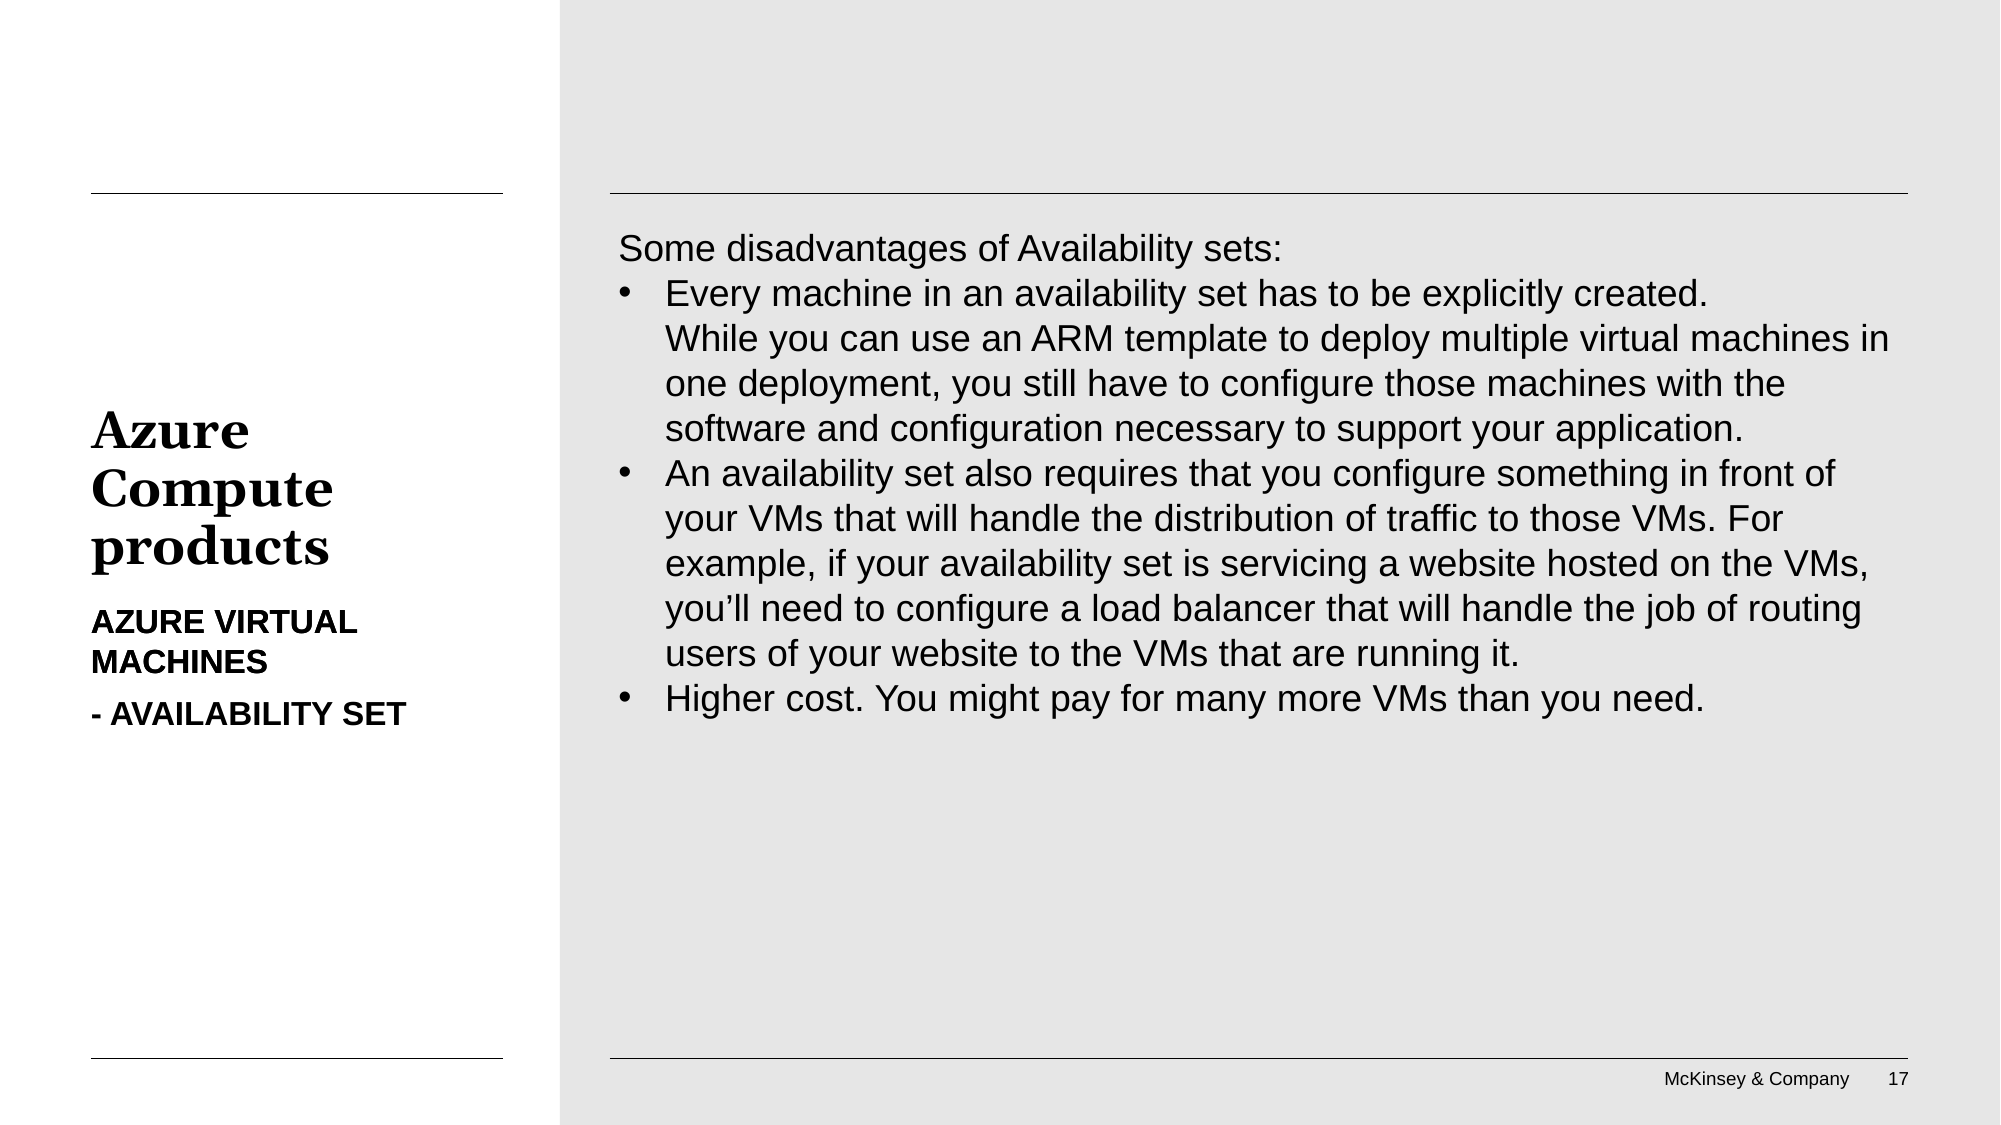

Some disadvantages of Availability sets:
Every machine in an availability set has to be explicitly created.
While you can use an ARM template to deploy multiple virtual machines in one deployment, you still have to configure those machines with the software and configuration necessary to support your application.
An availability set also requires that you configure something in front of your VMs that will handle the distribution of traffic to those VMs. For example, if your availability set is servicing a website hosted on the VMs, you’ll need to configure a load balancer that will handle the job of routing users of your website to the VMs that are running it.
Higher cost. You might pay for many more VMs than you need.
# Azure Compute products
Azure virtual machines

Azure virtual machines
- Availability Set